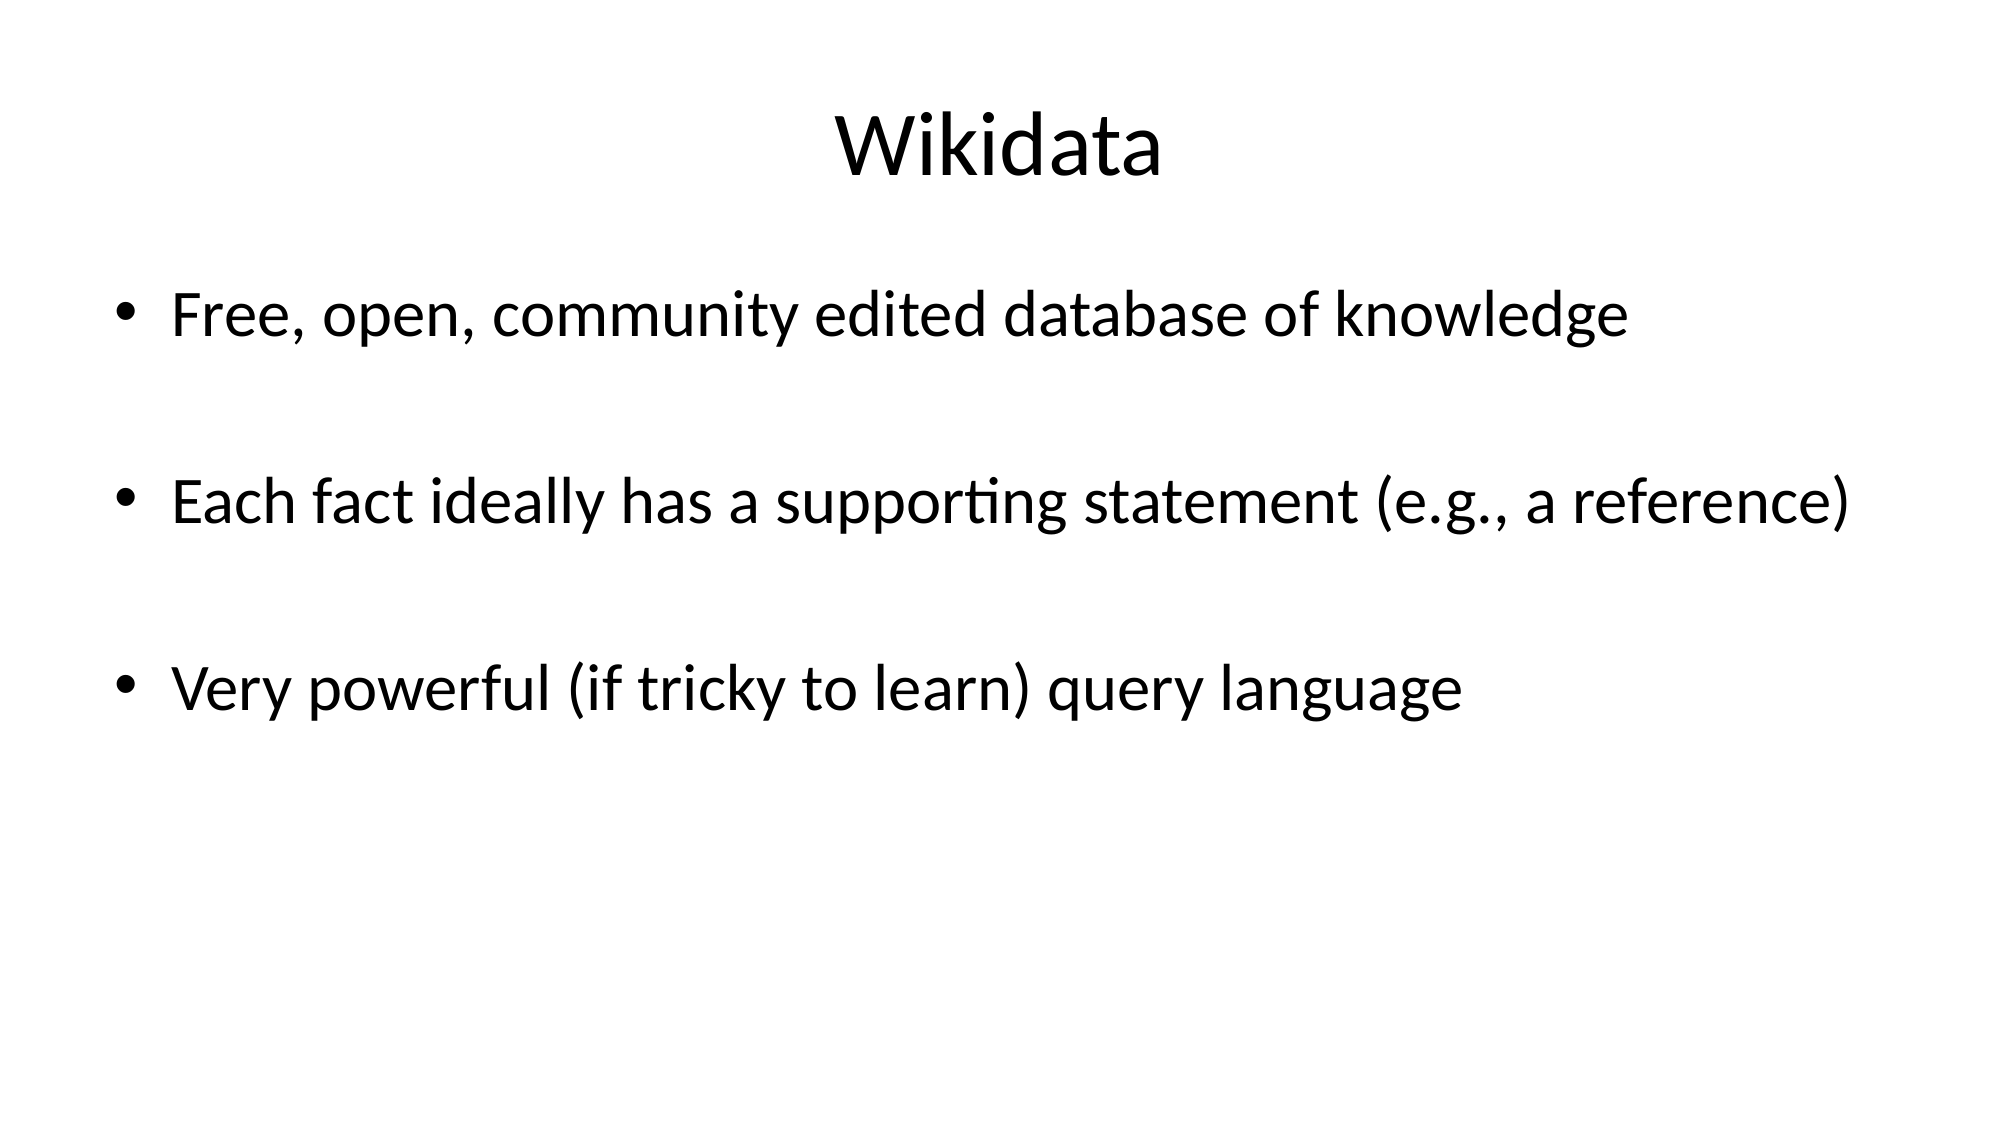

# Wikidata
Free, open, community edited database of knowledge

Each fact ideally has a supporting statement (e.g., a reference)

Very powerful (if tricky to learn) query language